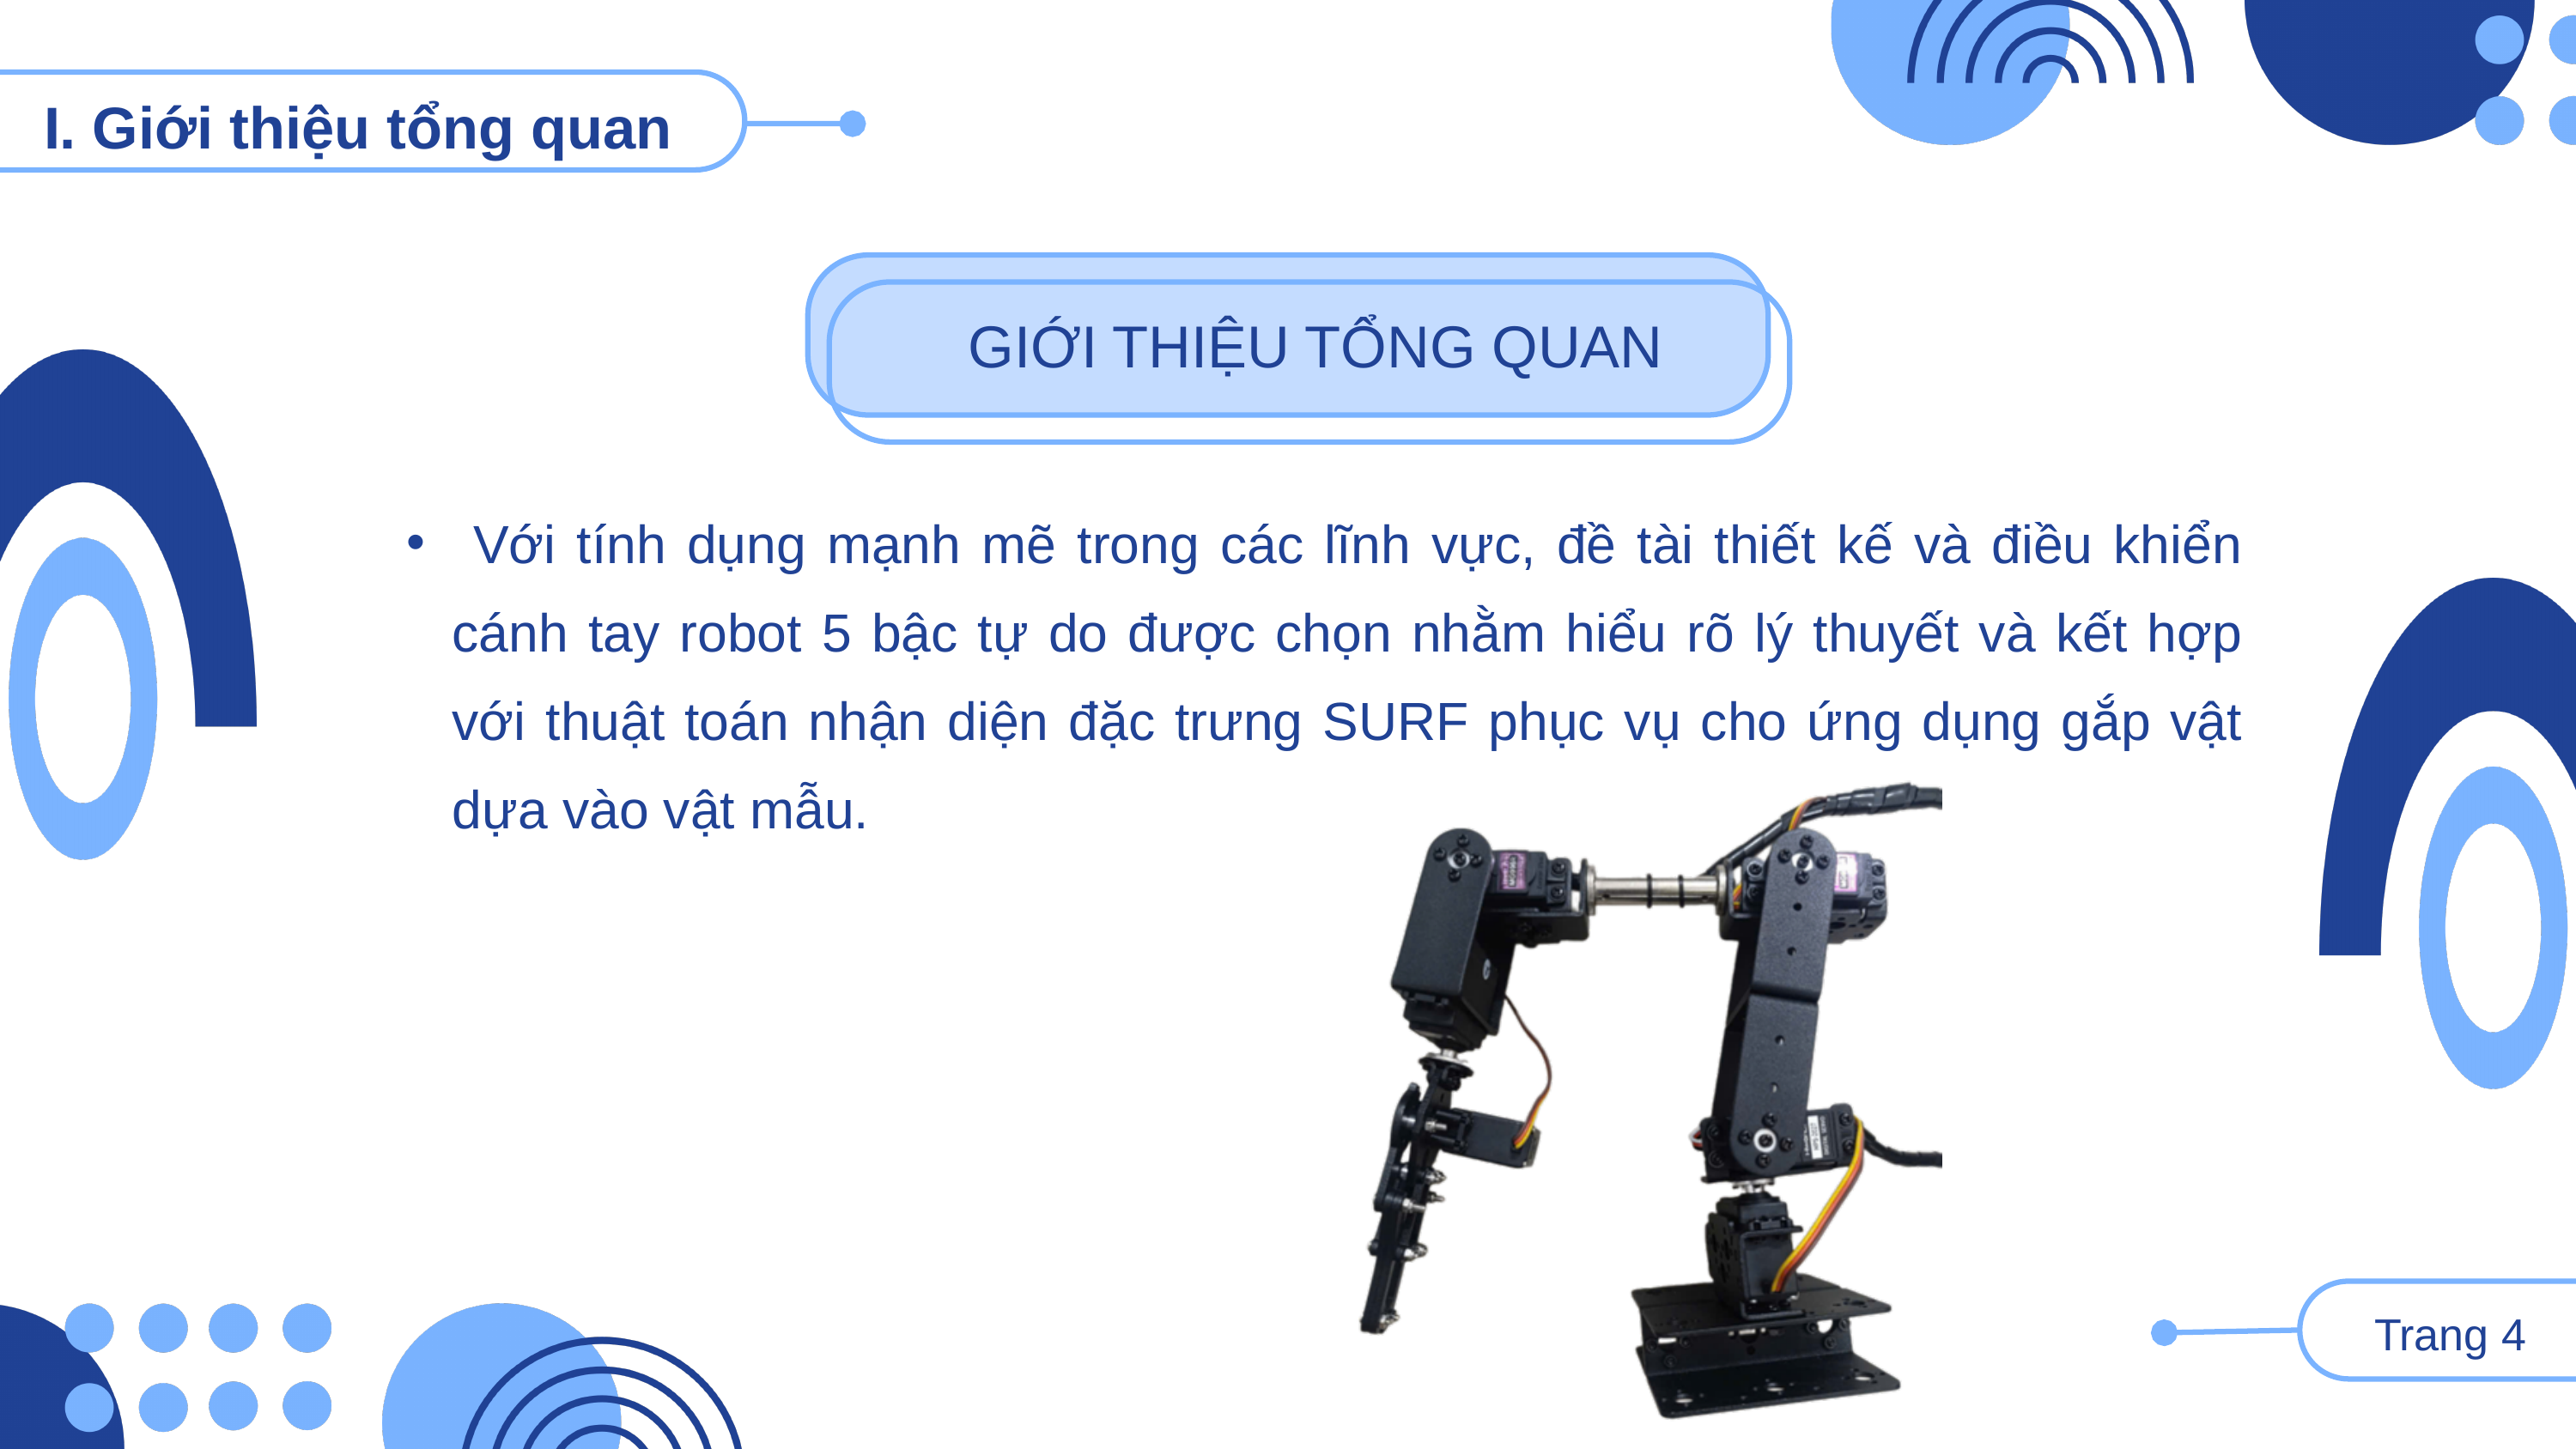

I. Giới thiệu tổng quan

GIỚI THIỆU TỔNG QUAN

 Với tính dụng mạnh mẽ trong các lĩnh vực, đề tài thiết kế và điều khiển cánh tay robot 5 bậc tự do được chọn nhằm hiểu rõ lý thuyết và kết hợp với thuật toán nhận diện đặc trưng SURF phục vụ cho ứng dụng gắp vật dựa vào vật mẫu.

 Trang 4